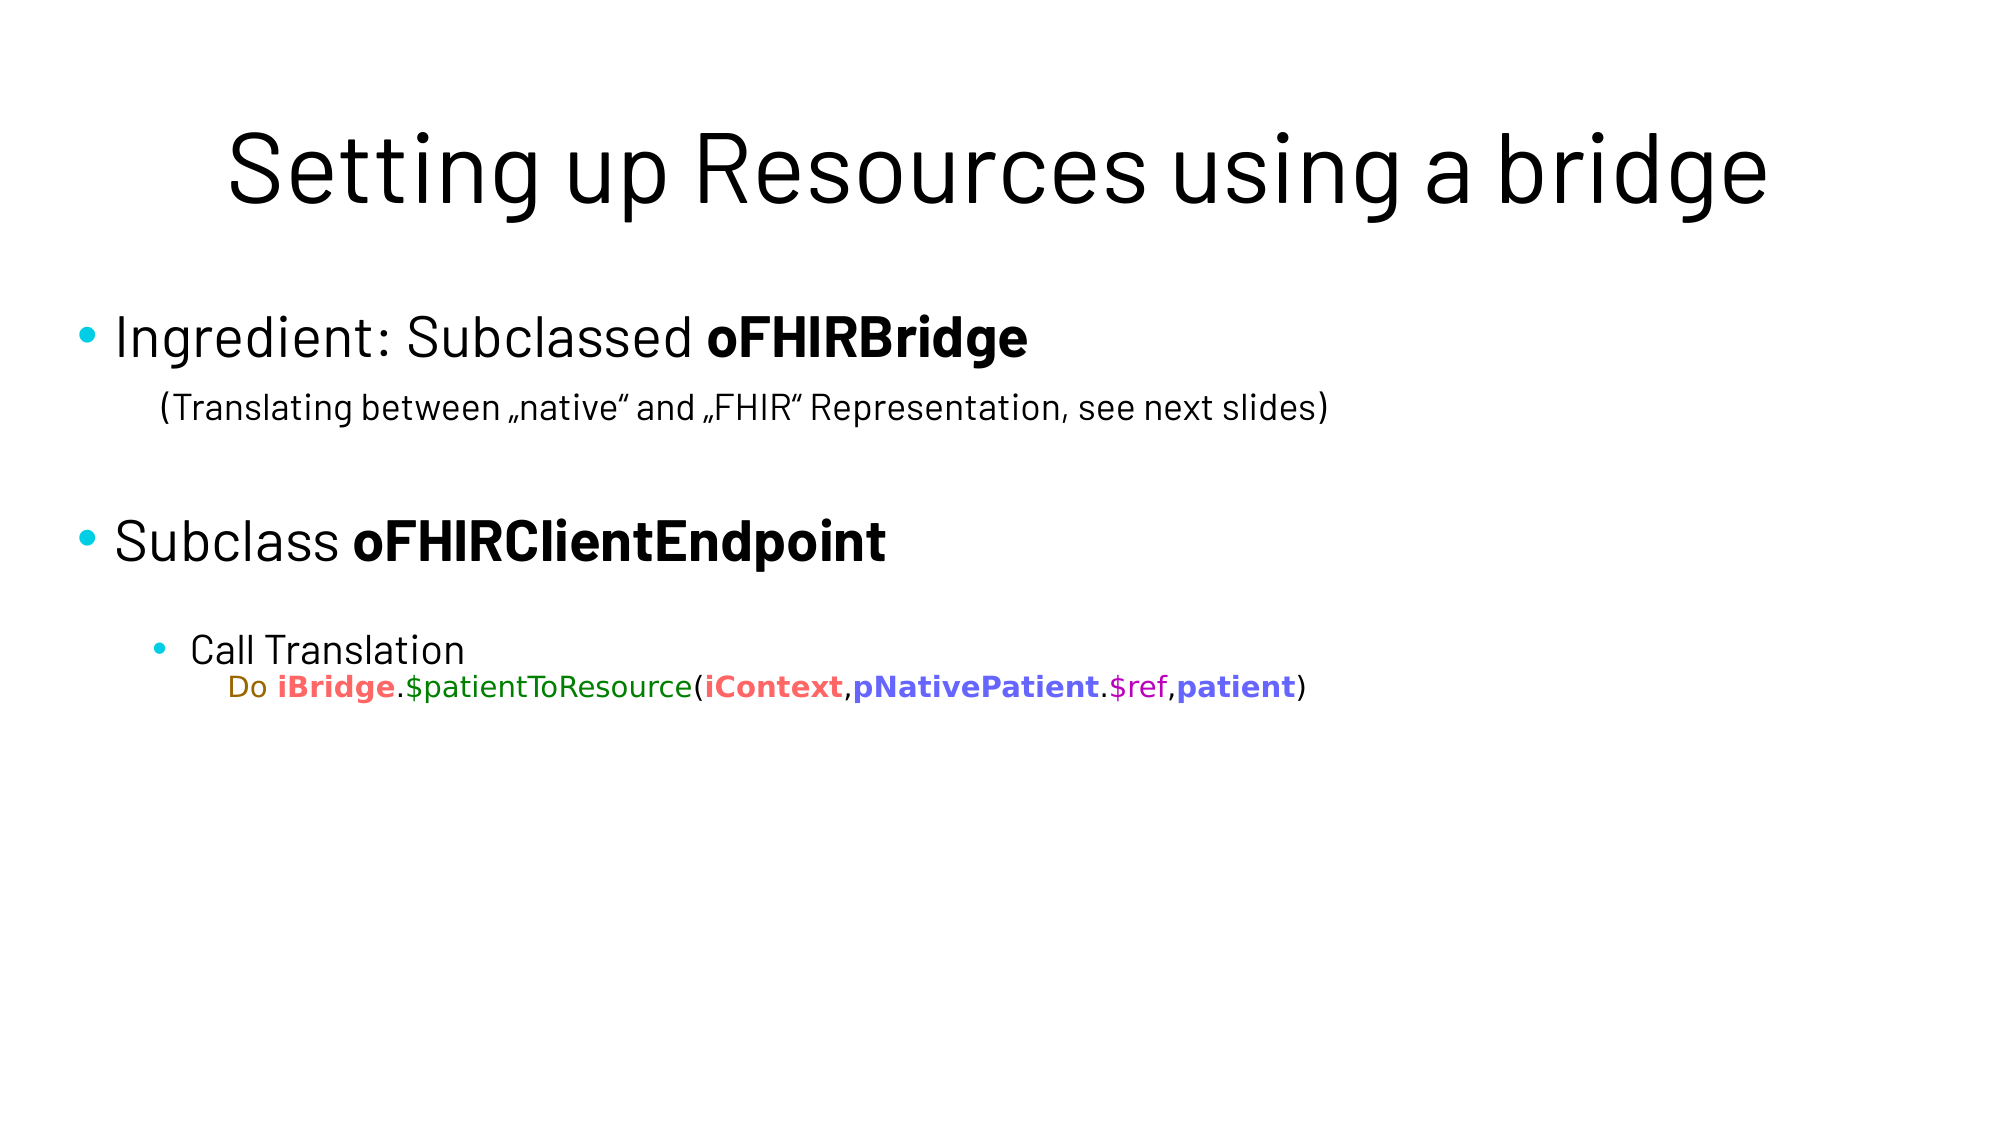

# Setting up Resources using a bridge
Ingredient: Subclassed oFHIRBridge
    (Translating between „native“ and „FHIR“ Representation, see next slides)
Subclass oFHIRClientEndpoint
Call Translation
Do iBridge.$patientToResource(iContext,pNativePatient.$ref,patient)